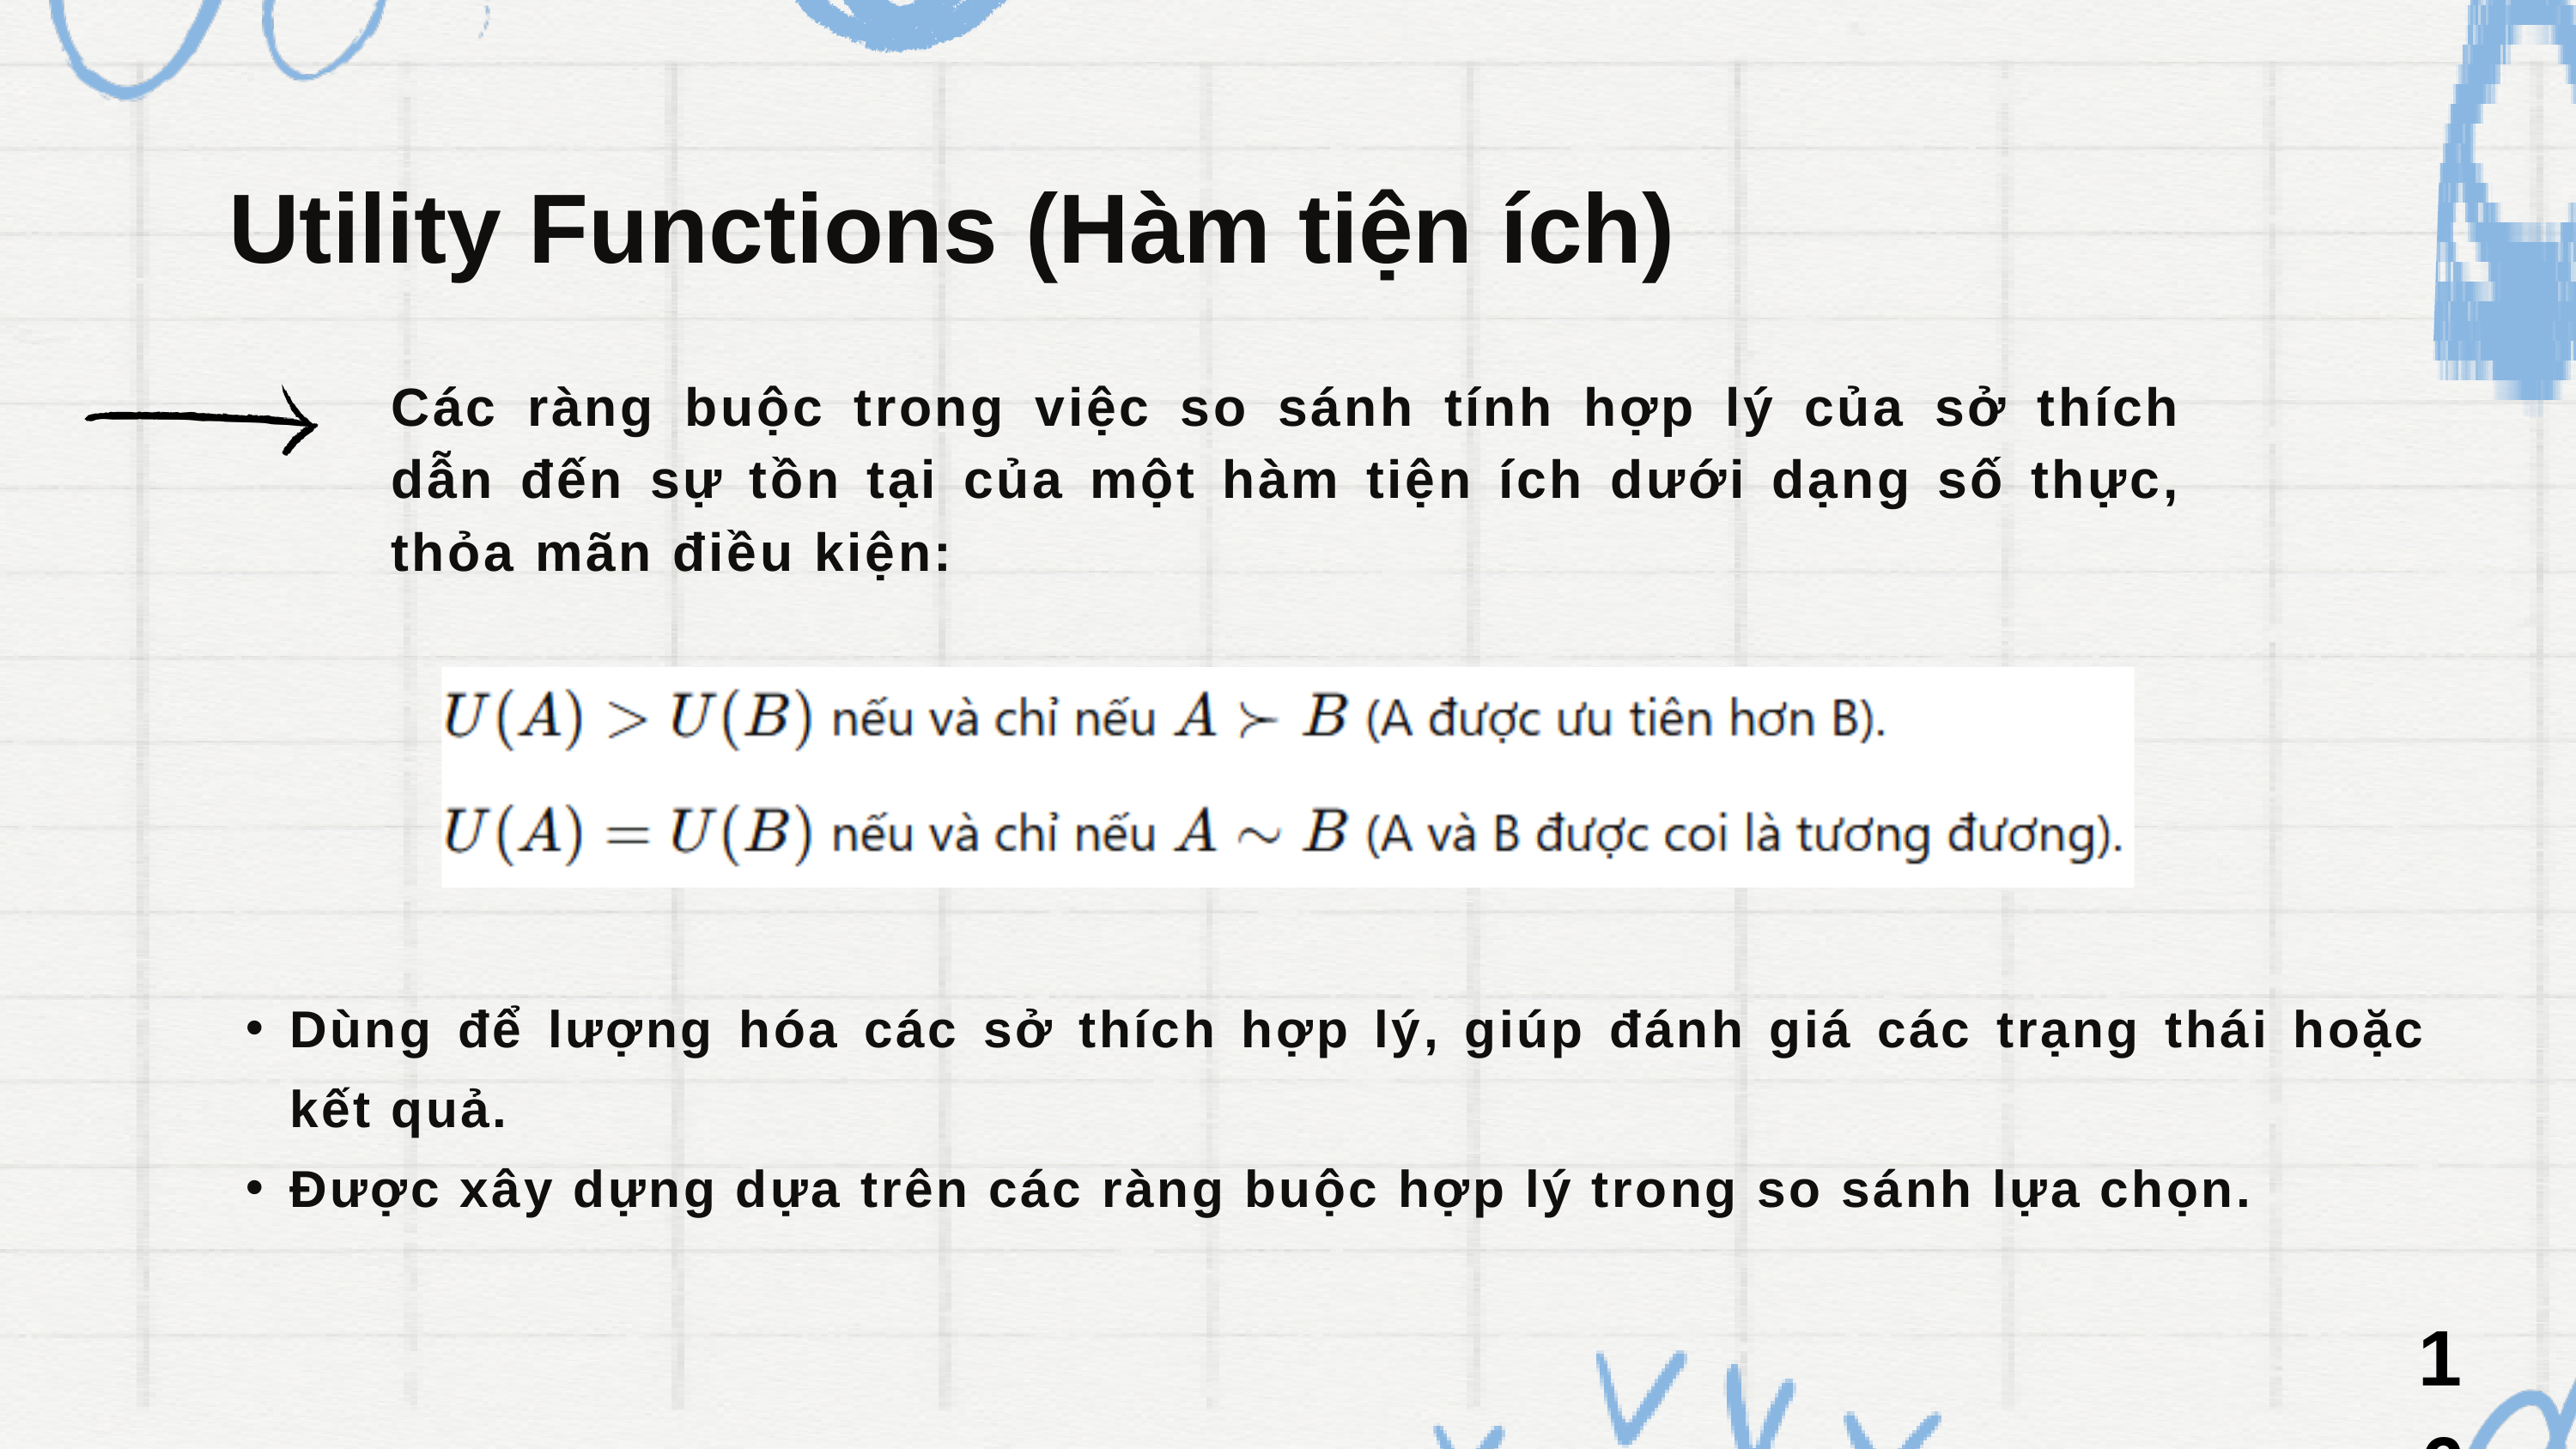

Utility Functions (Hàm tiện ích)
Các ràng buộc trong việc so sánh tính hợp lý của sở thích dẫn đến sự tồn tại của một hàm tiện ích dưới dạng số thực, thỏa mãn điều kiện:

Dùng để lượng hóa các sở thích hợp lý, giúp đánh giá các trạng thái hoặc kết quả.
Được xây dựng dựa trên các ràng buộc hợp lý trong so sánh lựa chọn.

16